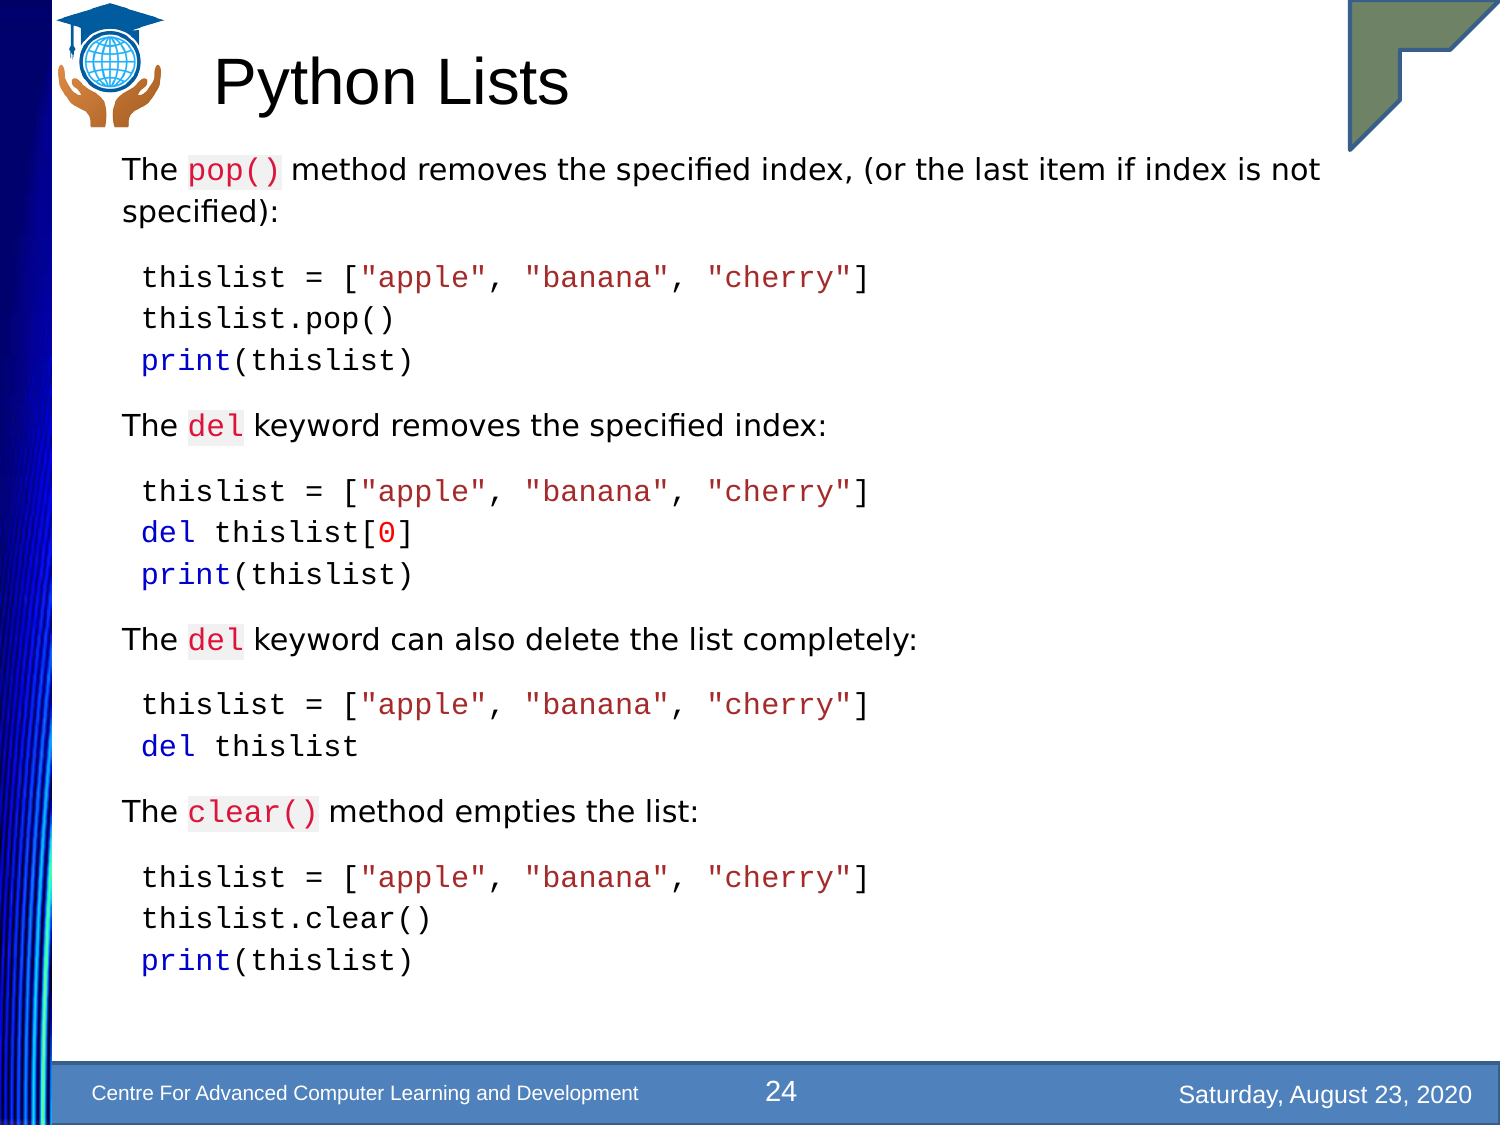

# Python Lists
The pop() method removes the specified index, (or the last item if index is not specified):
thislist = ["apple", "banana", "cherry"]
thislist.pop()
print(thislist)
The del keyword removes the specified index:
thislist = ["apple", "banana", "cherry"]
del thislist[0]
print(thislist)
The del keyword can also delete the list completely:
thislist = ["apple", "banana", "cherry"]
del thislist
The clear() method empties the list:
thislist = ["apple", "banana", "cherry"]
thislist.clear()
print(thislist)

24
Saturday, August 23, 2020